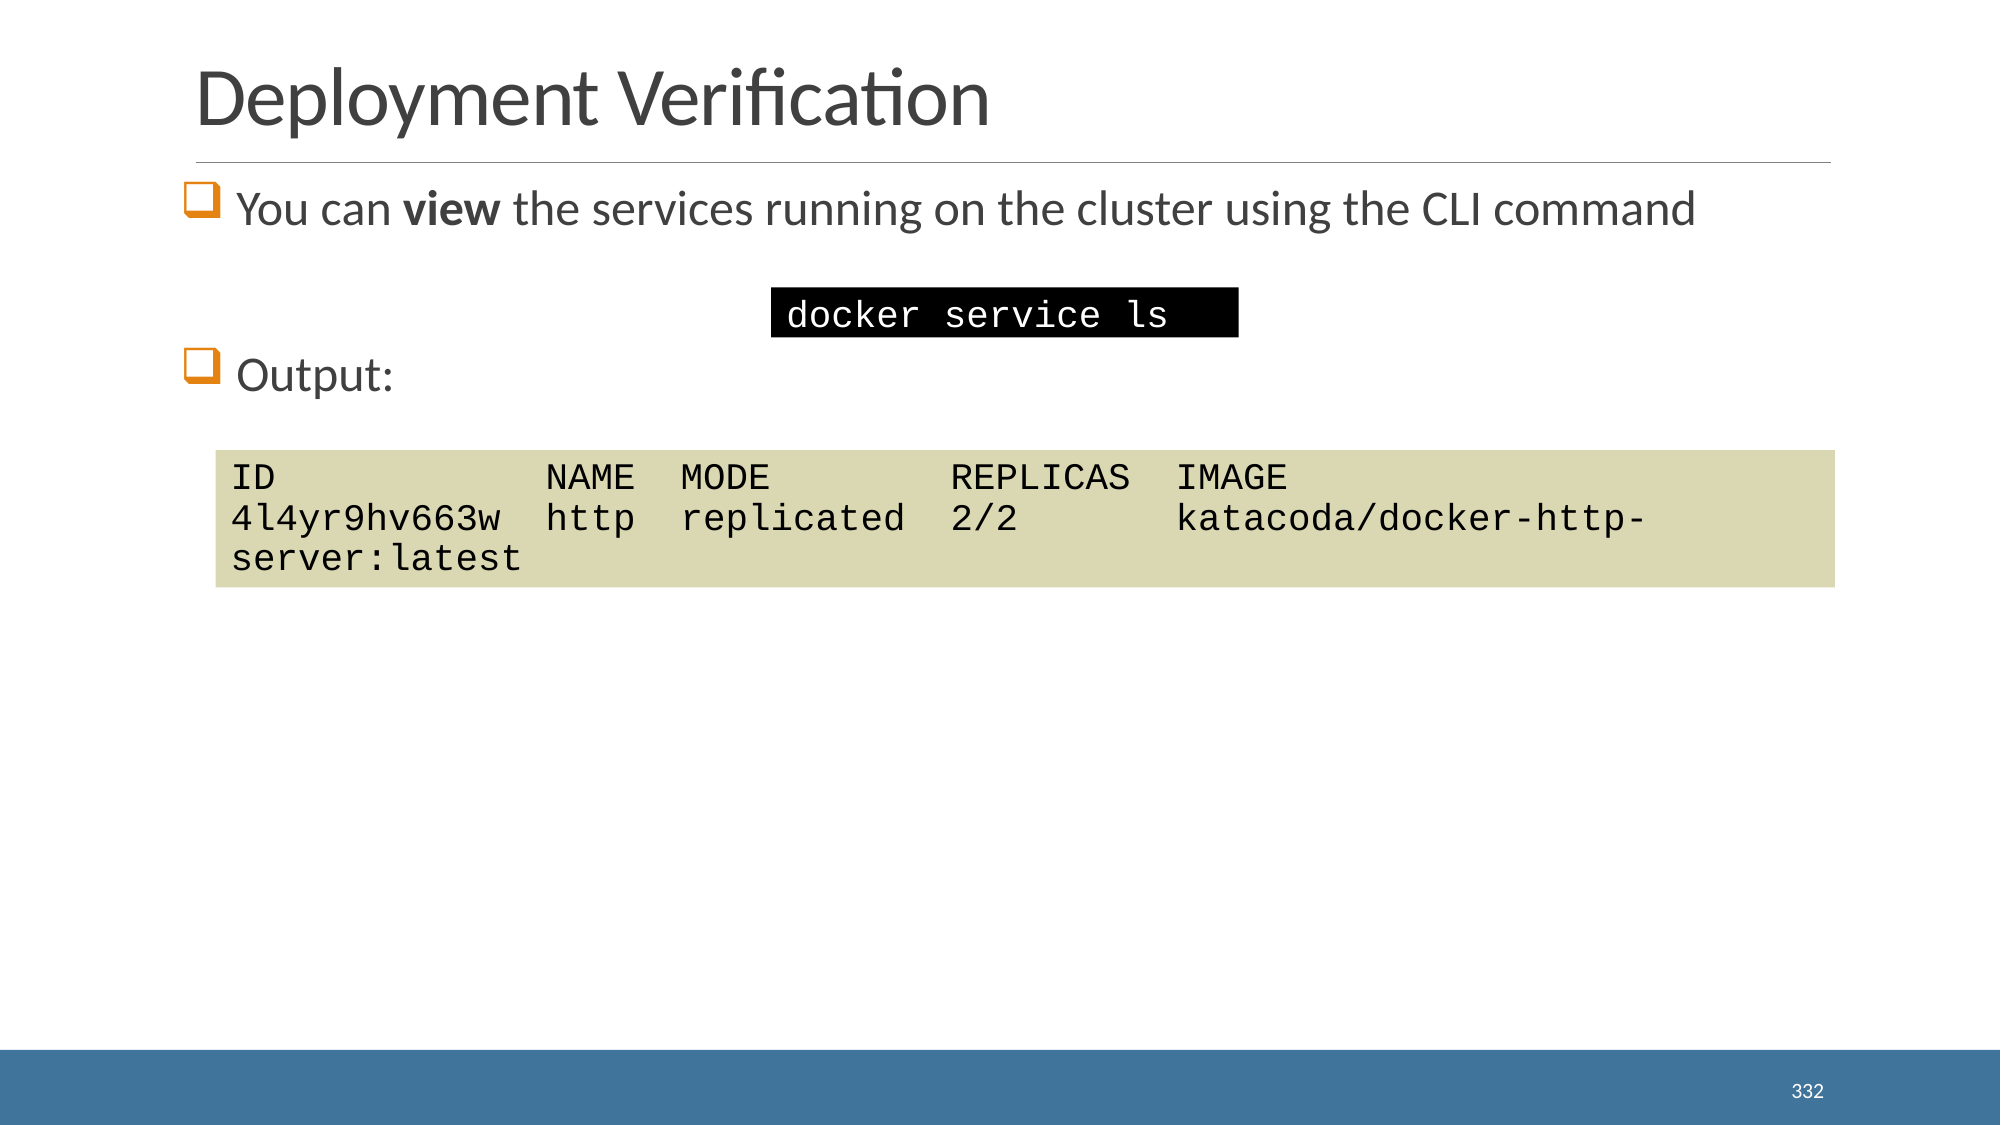

# Deployment Verification
 You can view the services running on the cluster using the CLI command

 Output:

docker service ls
ID            NAME  MODE        REPLICAS  IMAGE                4l4yr9hv663w  http  replicated  2/2       katacoda/docker-http-	server:latest

332